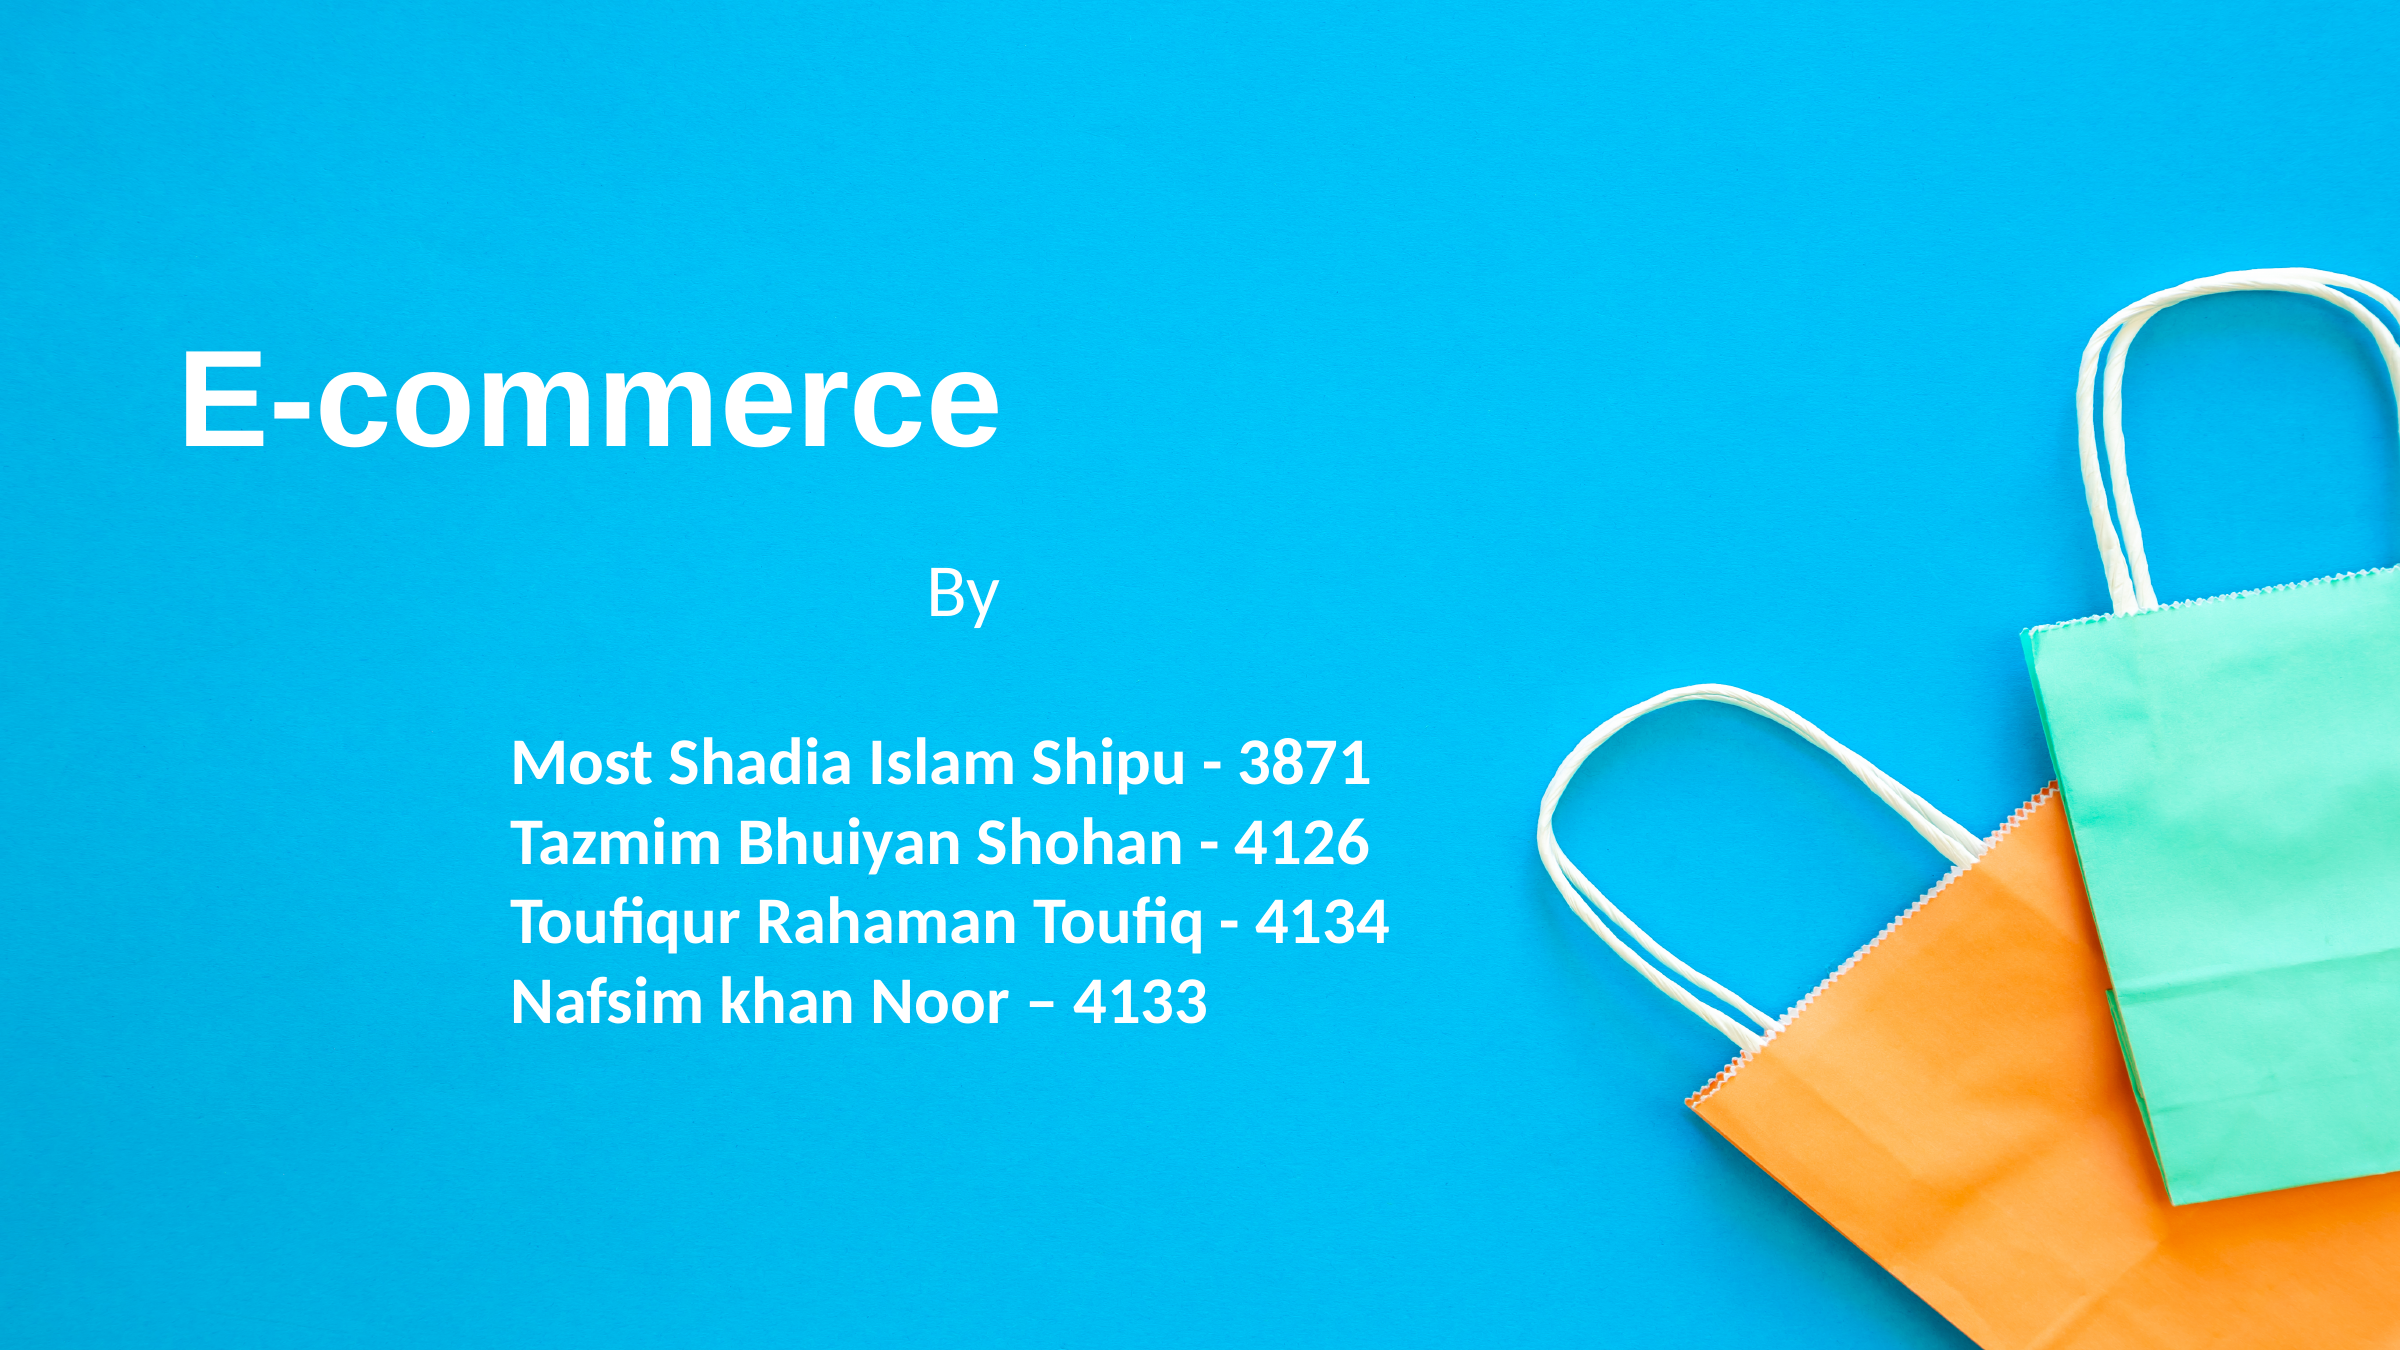

E-commerce
By
Most Shadia Islam Shipu - 3871
Tazmim Bhuiyan Shohan - 4126
Toufiqur Rahaman Toufiq - 4134
Nafsim khan Noor – 4133